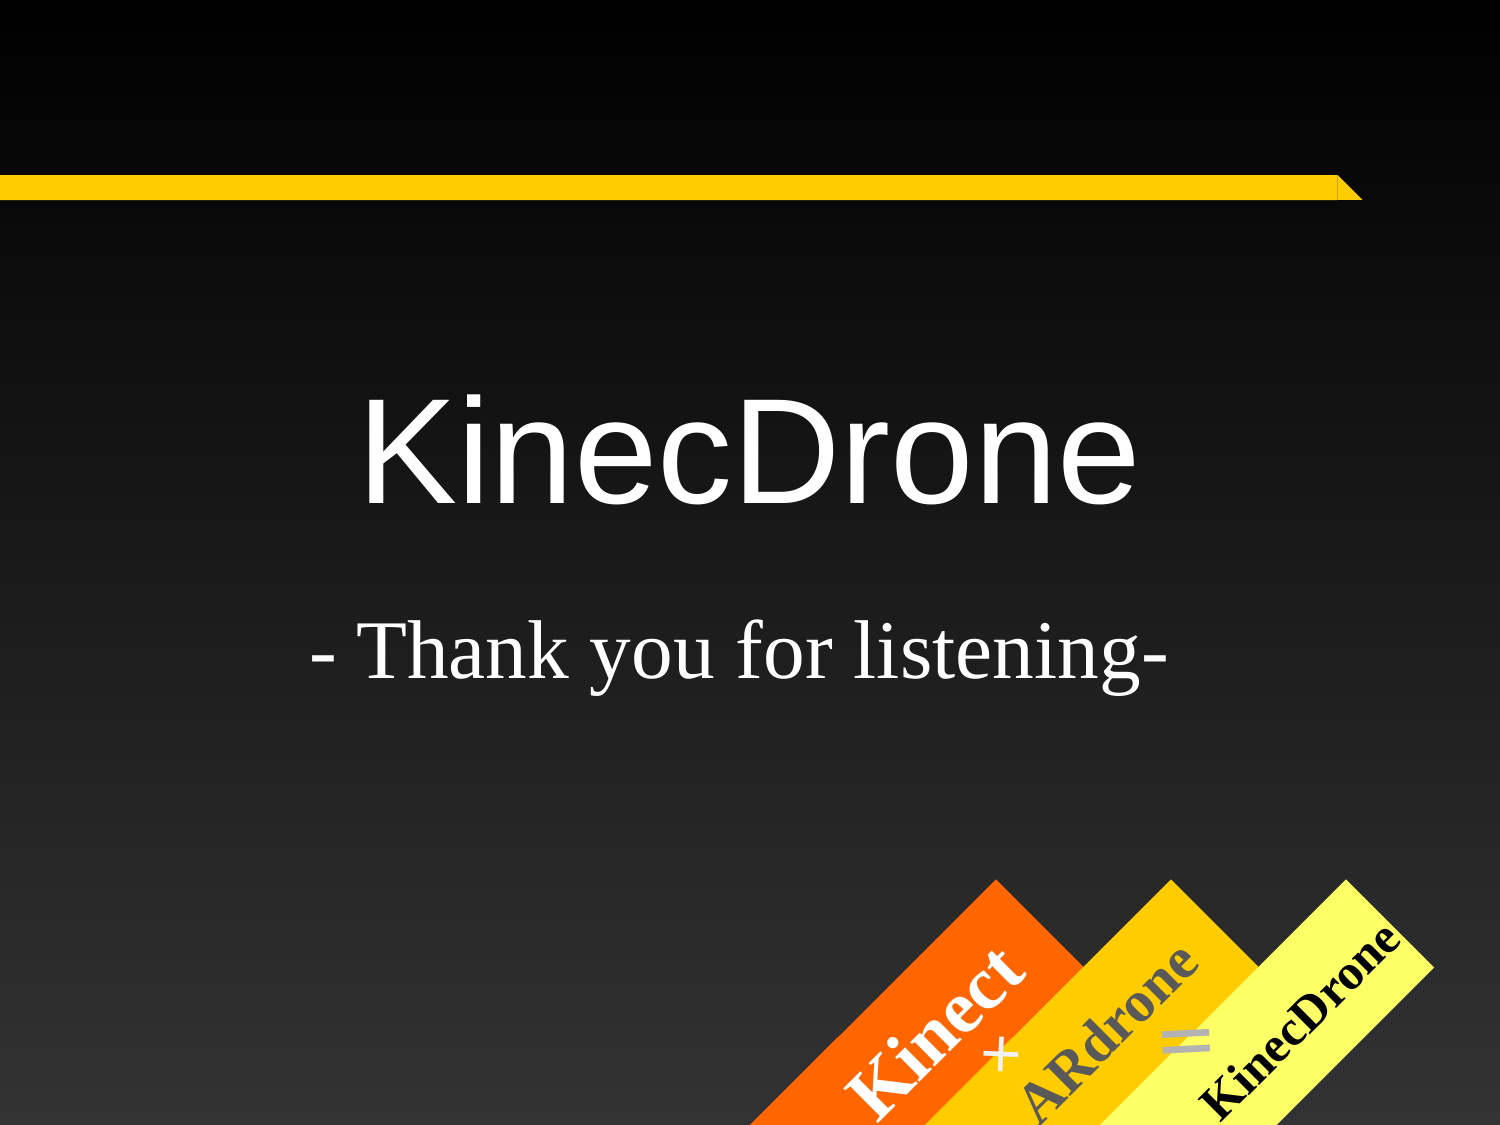

# KinecDrone
- Thank you for listening-
×
Kinect
KinecDrone
ARdrone
＝